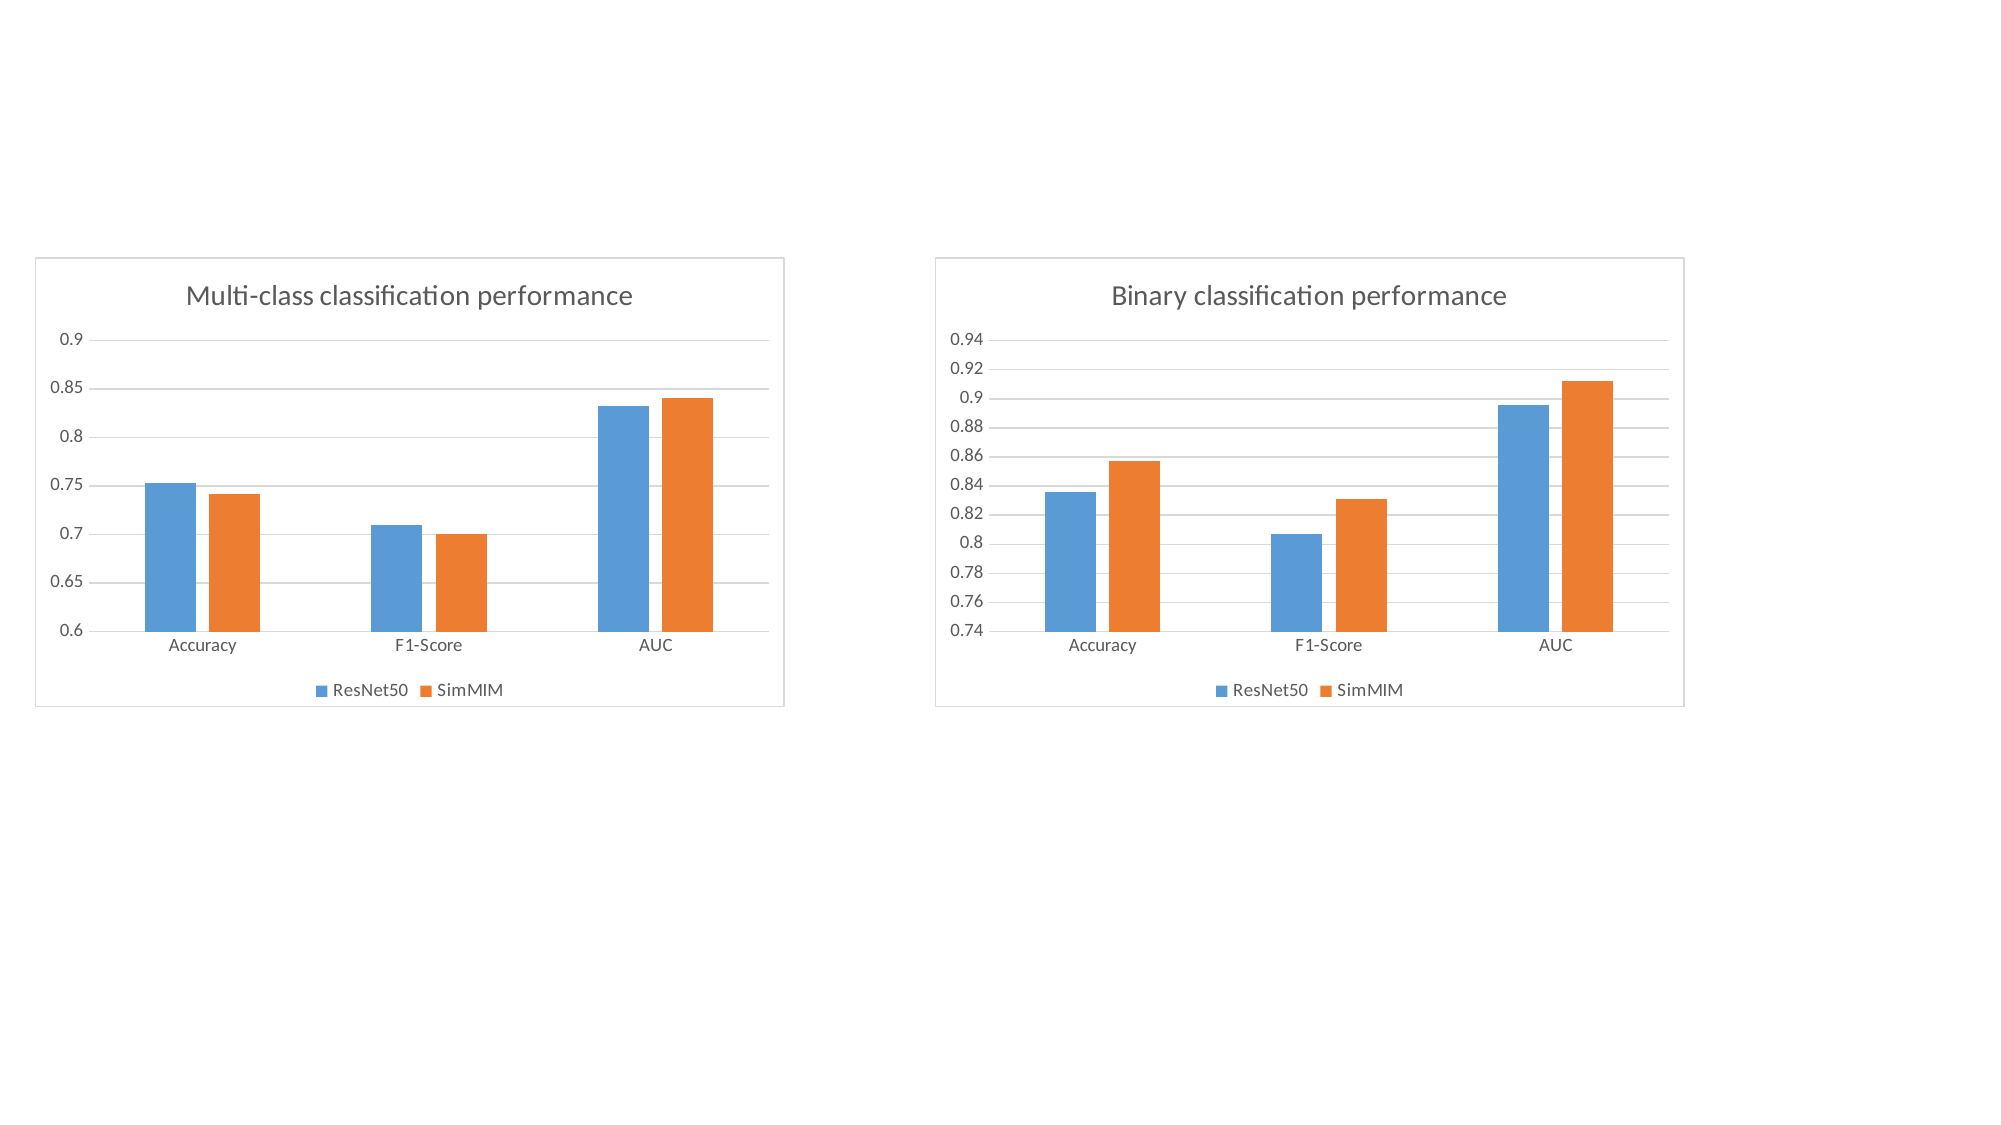

### Chart: Multi-class classification performance

| Category | ResNet50 | SimMIM |
|---|---|---|
| Accuracy | 0.753 | 0.742 |
| F1-Score | 0.71 | 0.701 |
| AUC | 0.832 | 0.841 |

### Chart: Binary classification performance

| Category | ResNet50 | SimMIM |
|---|---|---|
| Accuracy | 0.836 | 0.857 |
| F1-Score | 0.807 | 0.831 |
| AUC | 0.896 | 0.912 |